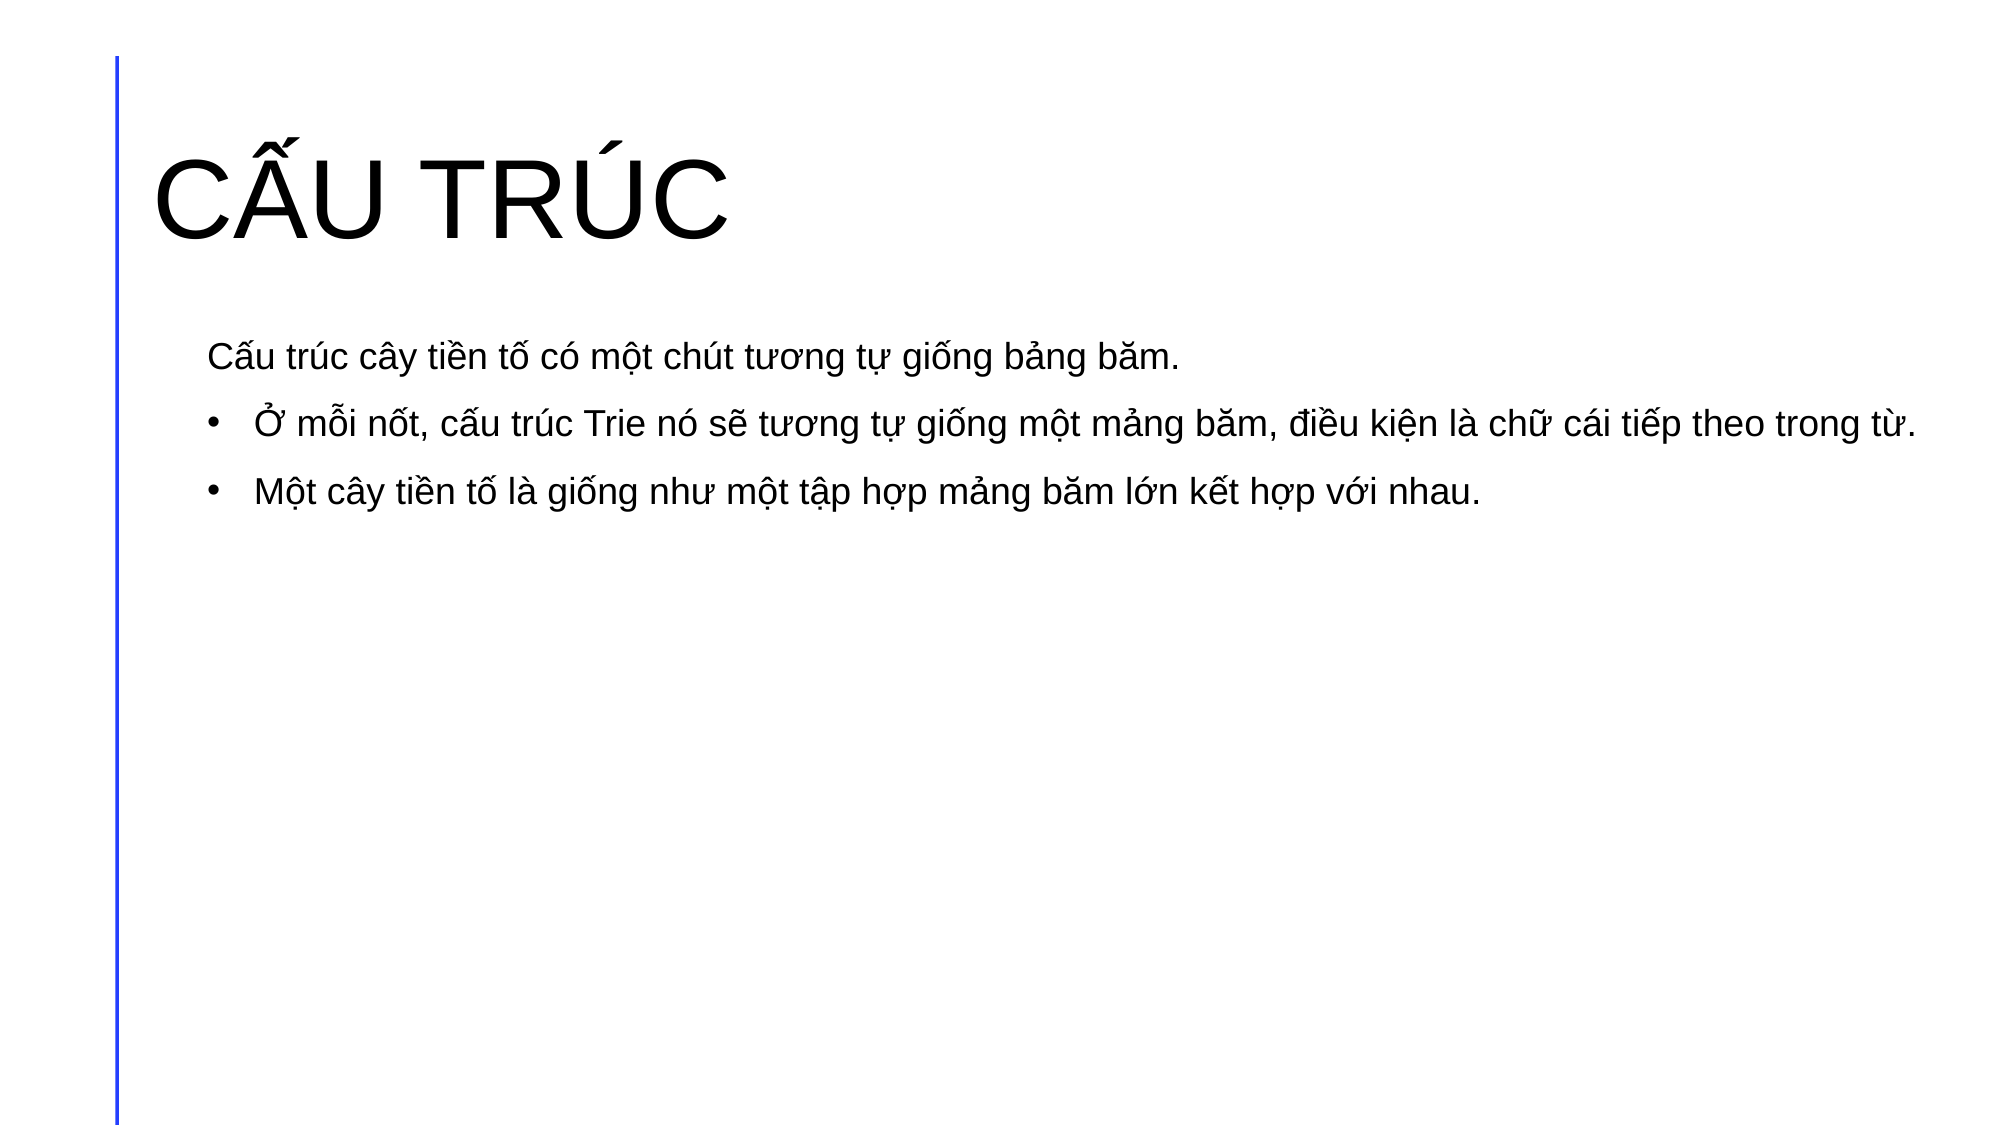

# CẤU TRÚC
Cấu trúc cây tiền tố có một chút tương tự giống bảng băm.
Ở mỗi nốt, cấu trúc Trie nó sẽ tương tự giống một mảng băm, điều kiện là chữ cái tiếp theo trong từ.
Một cây tiền tố là giống như một tập hợp mảng băm lớn kết hợp với nhau.